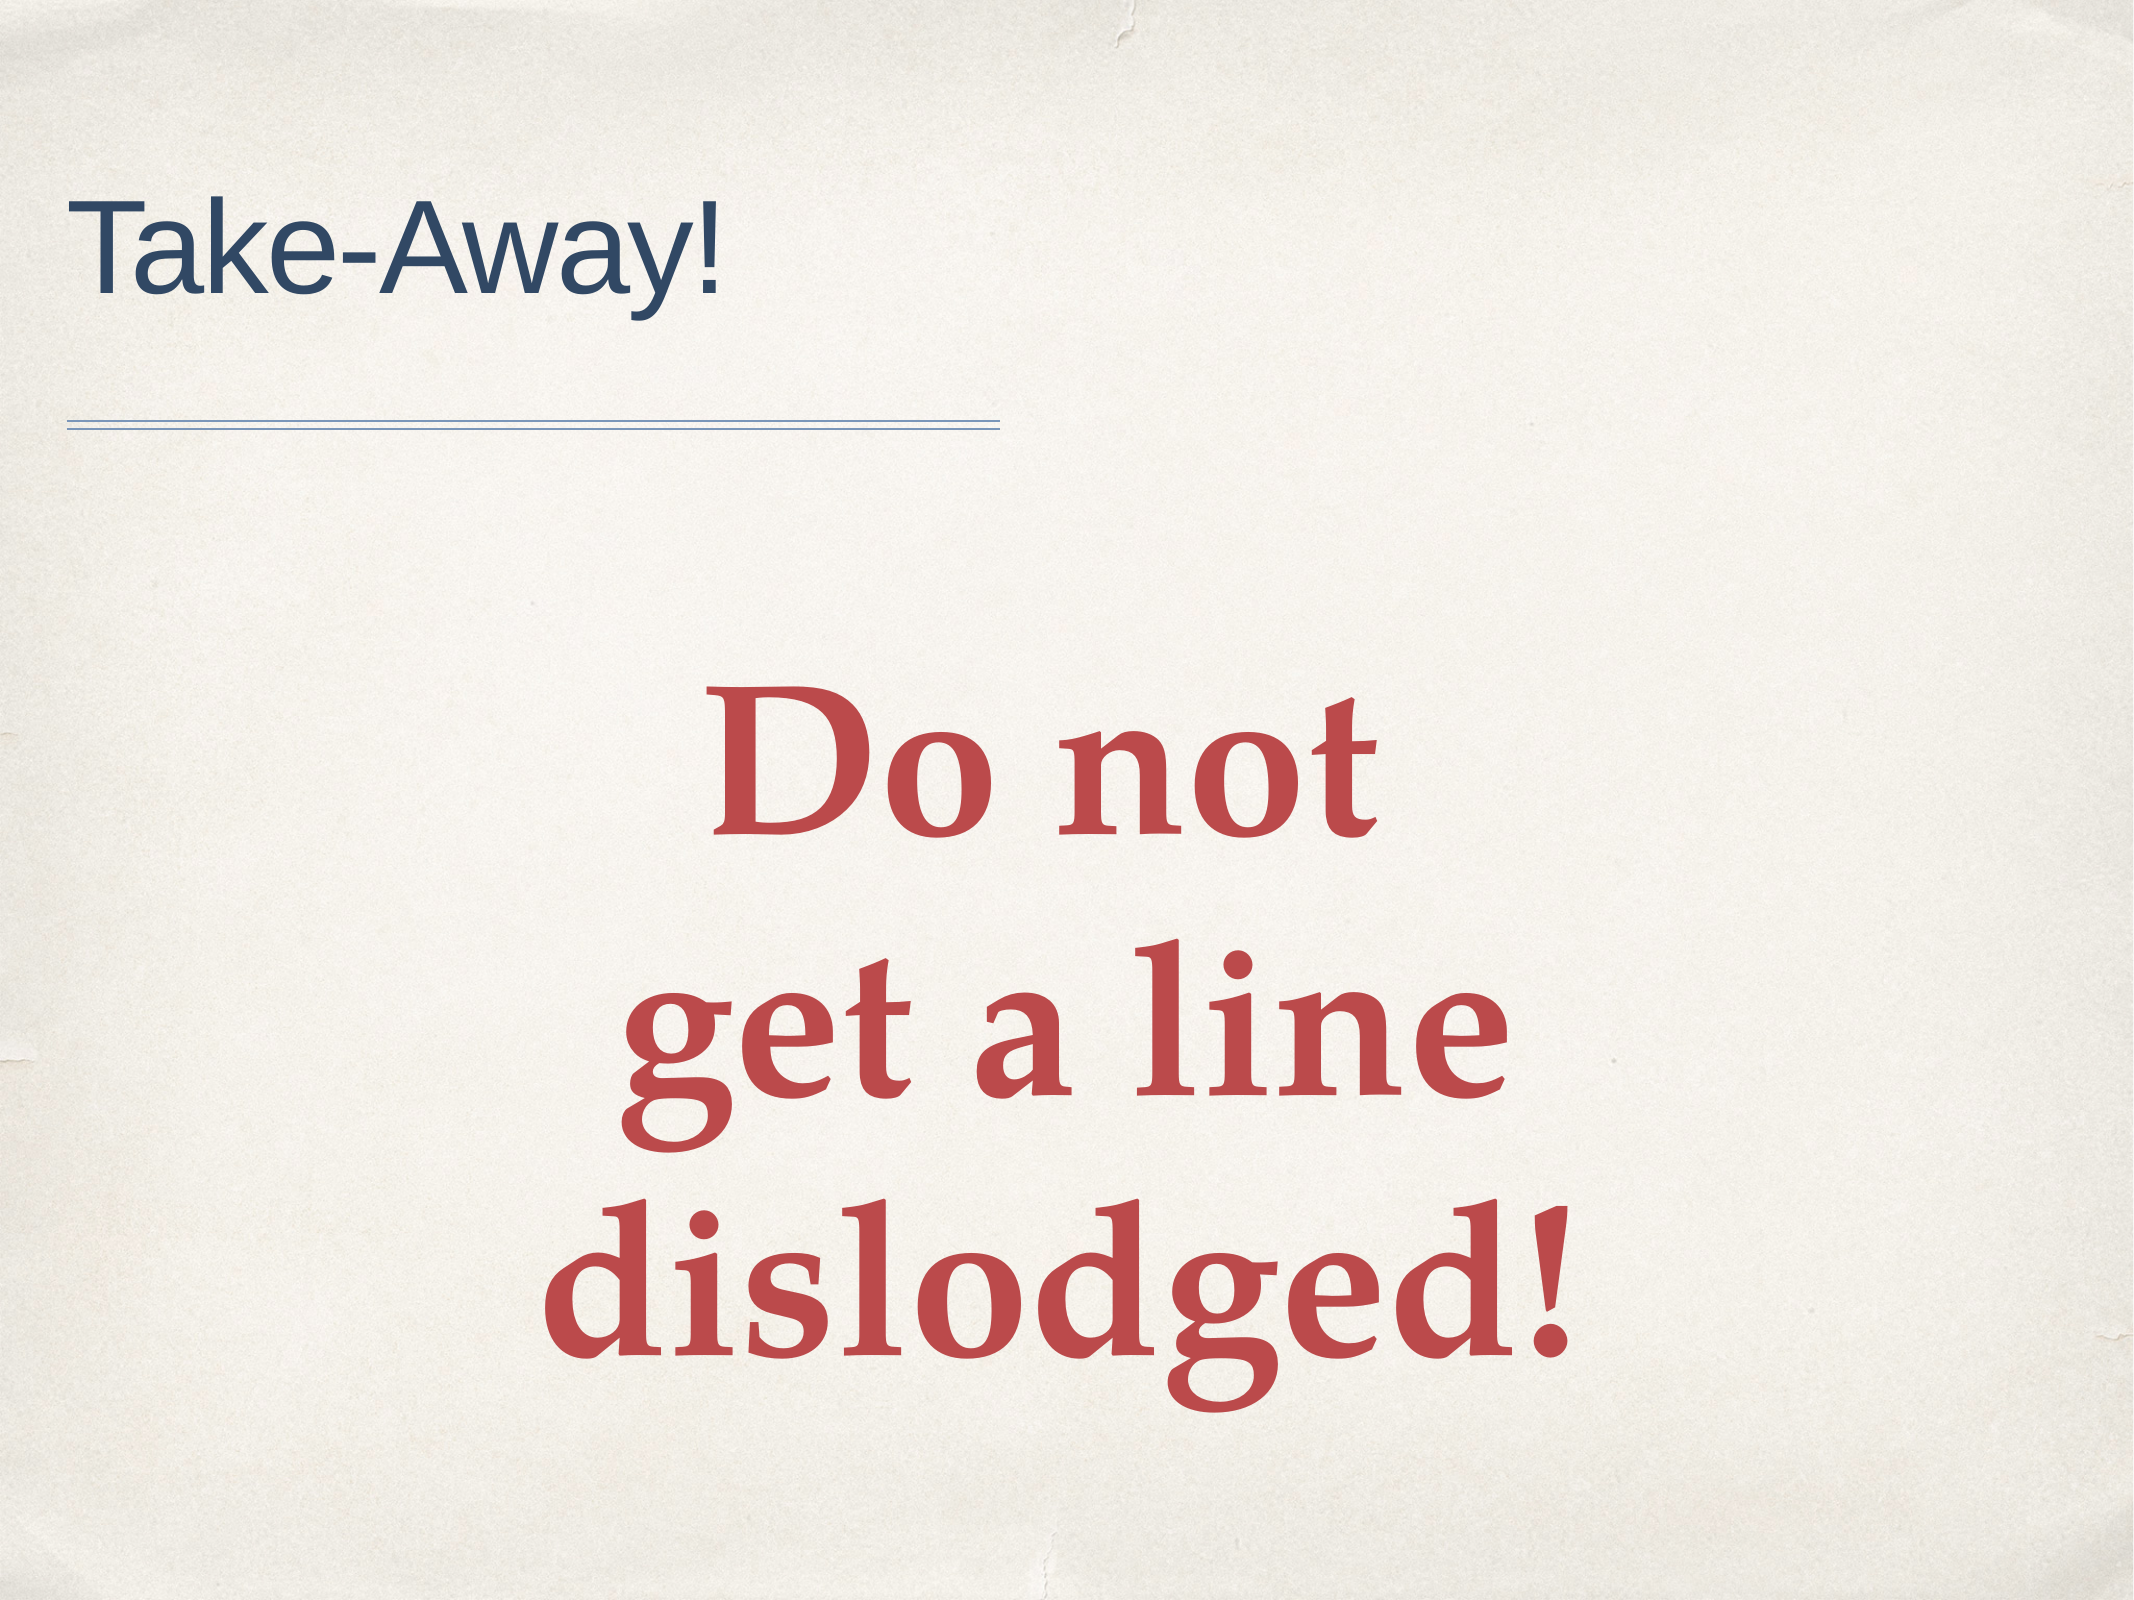

# Take-Away!
Do not
get a line dislodged!
49